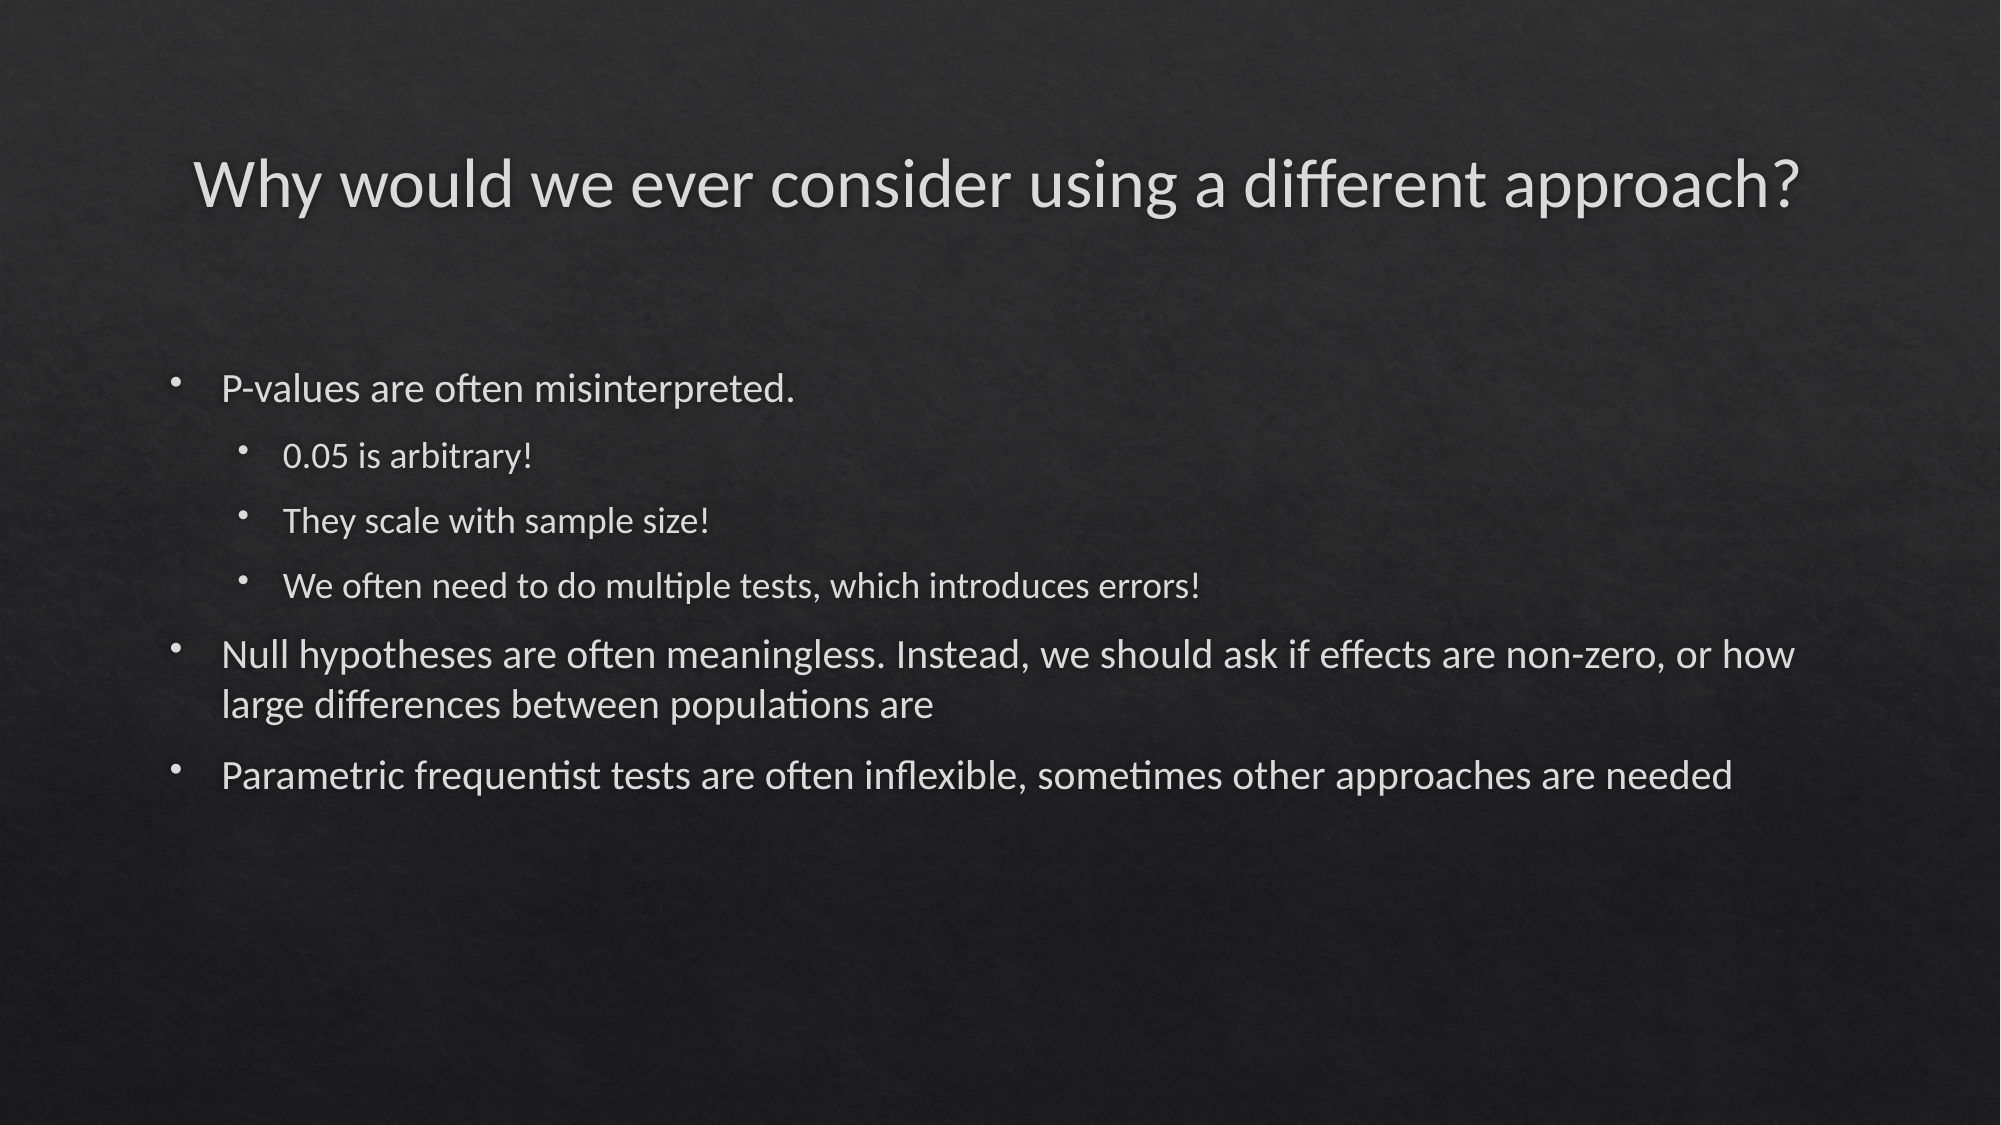

# Why would we ever consider using a different approach?
P-values are often misinterpreted.
0.05 is arbitrary!
They scale with sample size!
We often need to do multiple tests, which introduces errors!
Null hypotheses are often meaningless. Instead, we should ask if effects are non-zero, or how large differences between populations are
Parametric frequentist tests are often inflexible, sometimes other approaches are needed